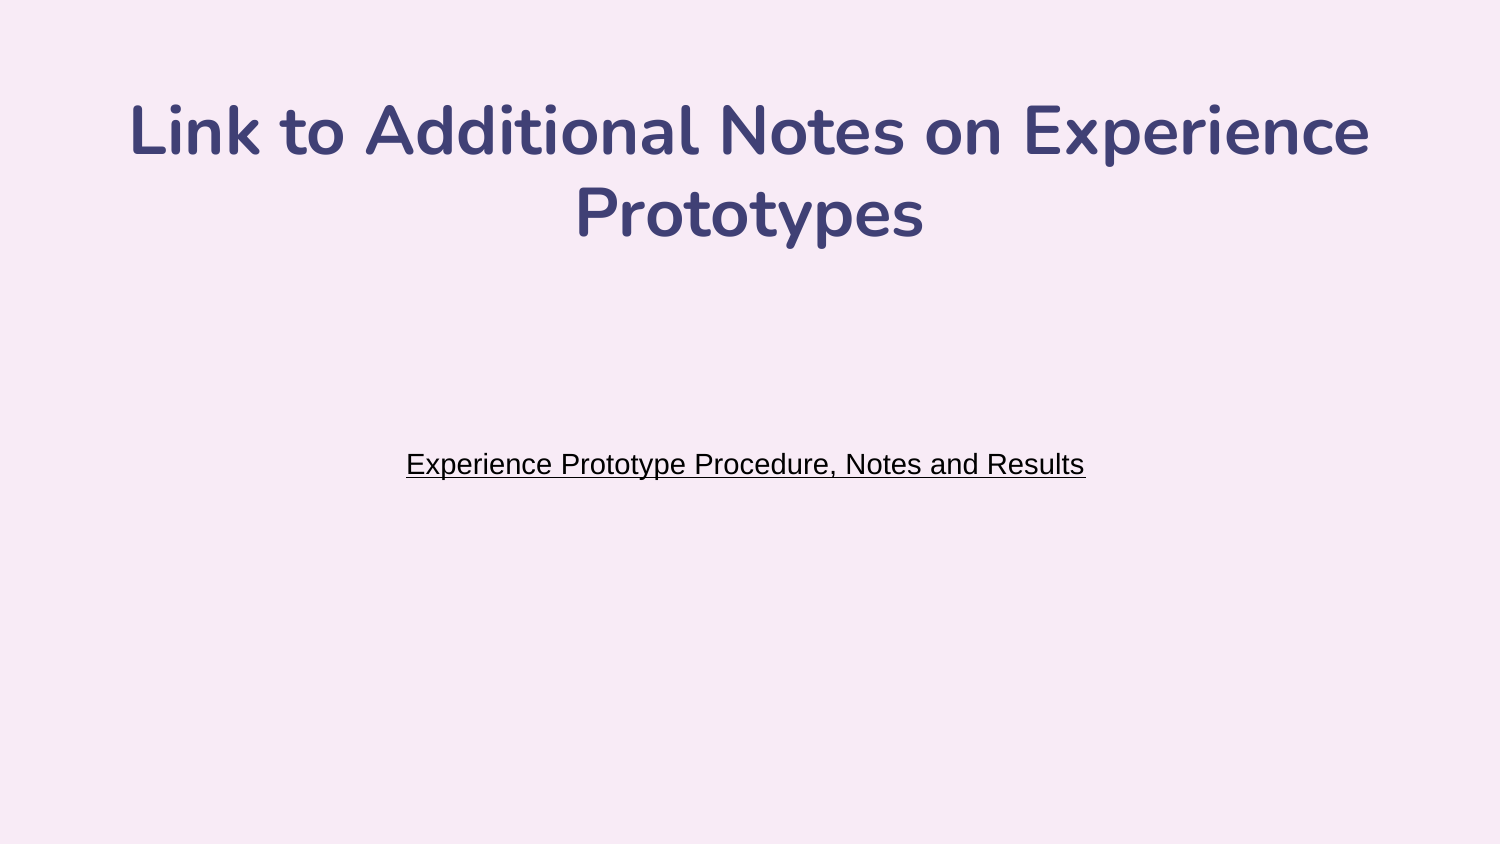

Link to Additional Notes on Experience Prototypes
Experience Prototype Procedure, Notes and Results